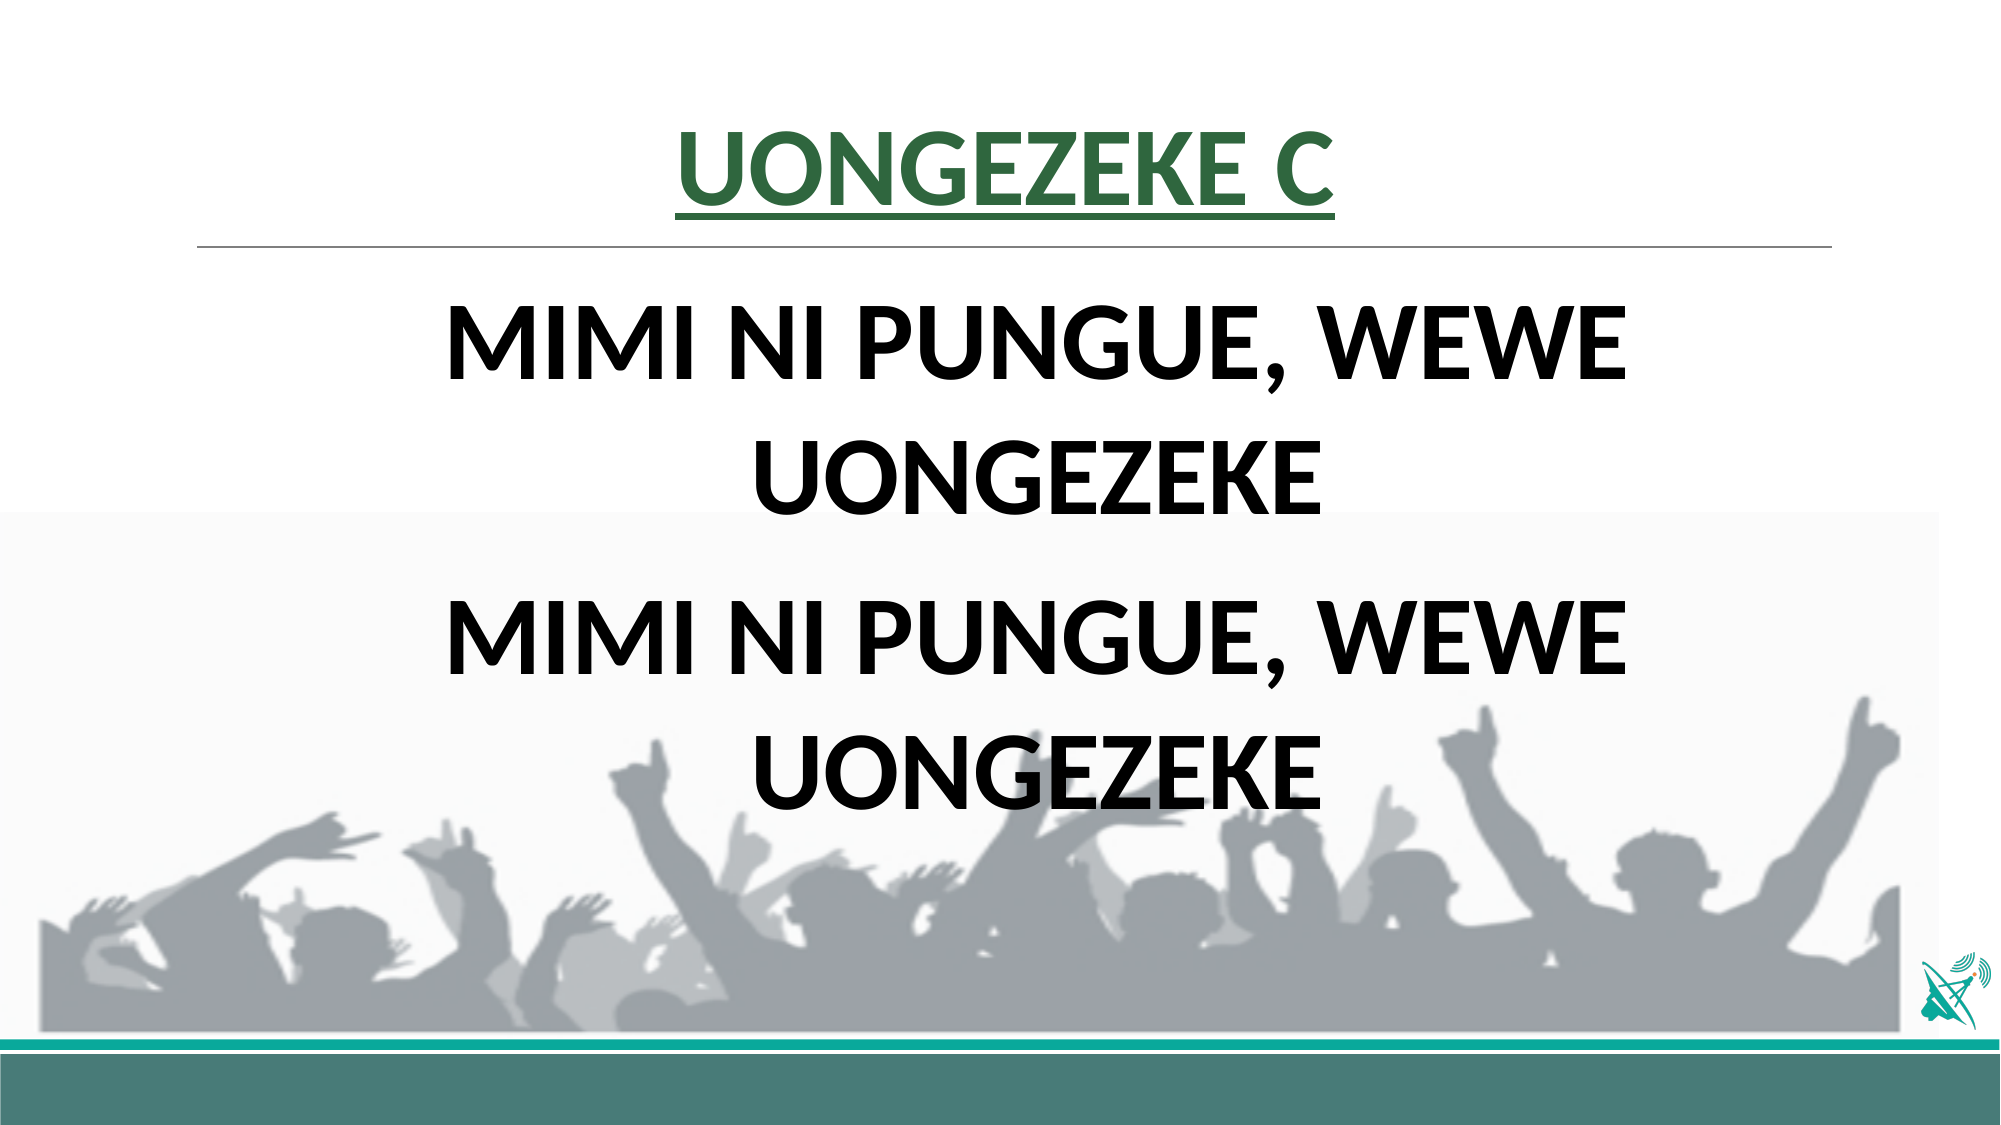

# UONGEZEKE C
MIMI NI PUNGUE, WEWE UONGEZEKE
MIMI NI PUNGUE, WEWE UONGEZEKE